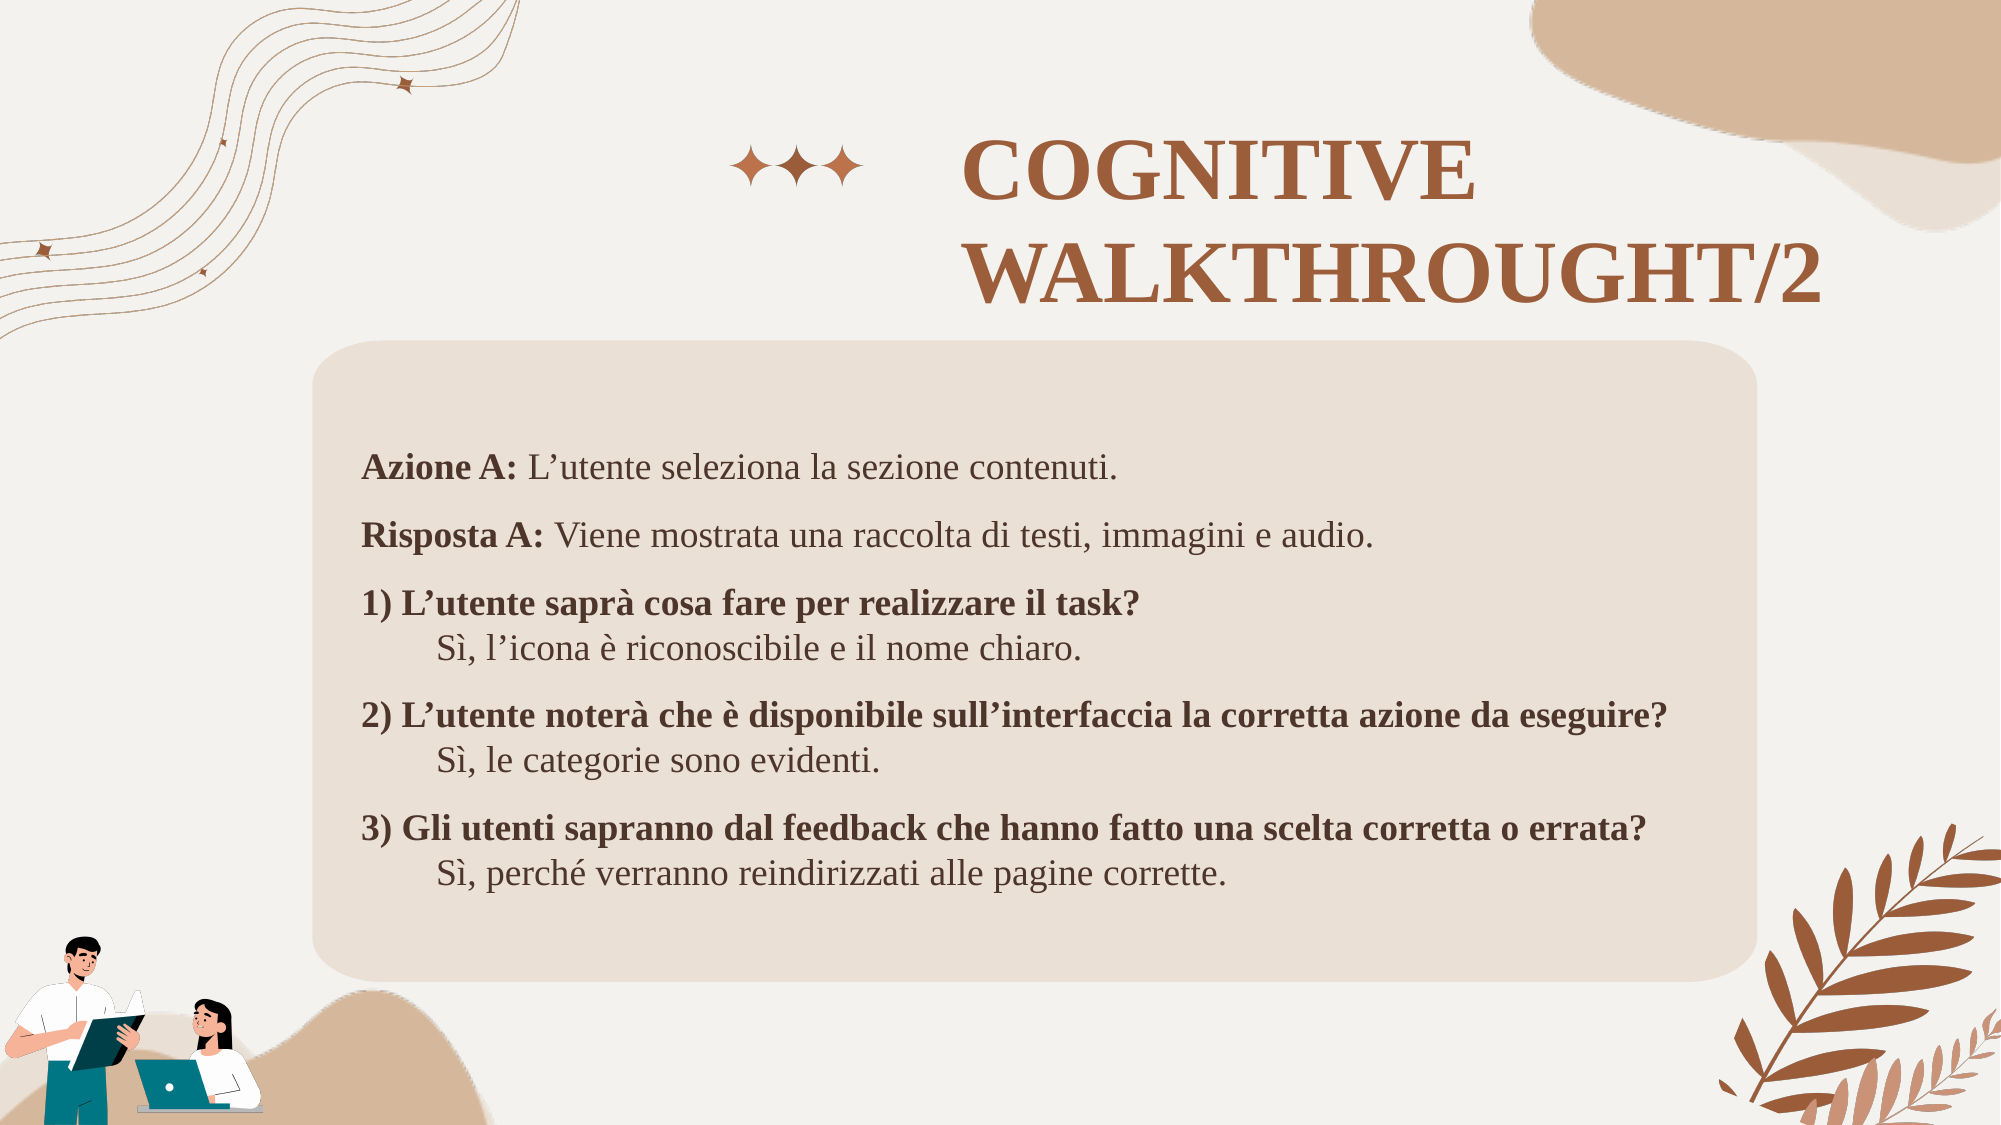

COGNITIVE WALKTHROUGHT/2

Azione A: L’utente seleziona la sezione contenuti.
Risposta A: Viene mostrata una raccolta di testi, immagini e audio.
1) L’utente saprà cosa fare per realizzare il task?
Sì, l’icona è riconoscibile e il nome chiaro.
2) L’utente noterà che è disponibile sull’interfaccia la corretta azione da eseguire?
Sì, le categorie sono evidenti.
3) Gli utenti sapranno dal feedback che hanno fatto una scelta corretta o errata?
Sì, perché verranno reindirizzati alle pagine corrette.